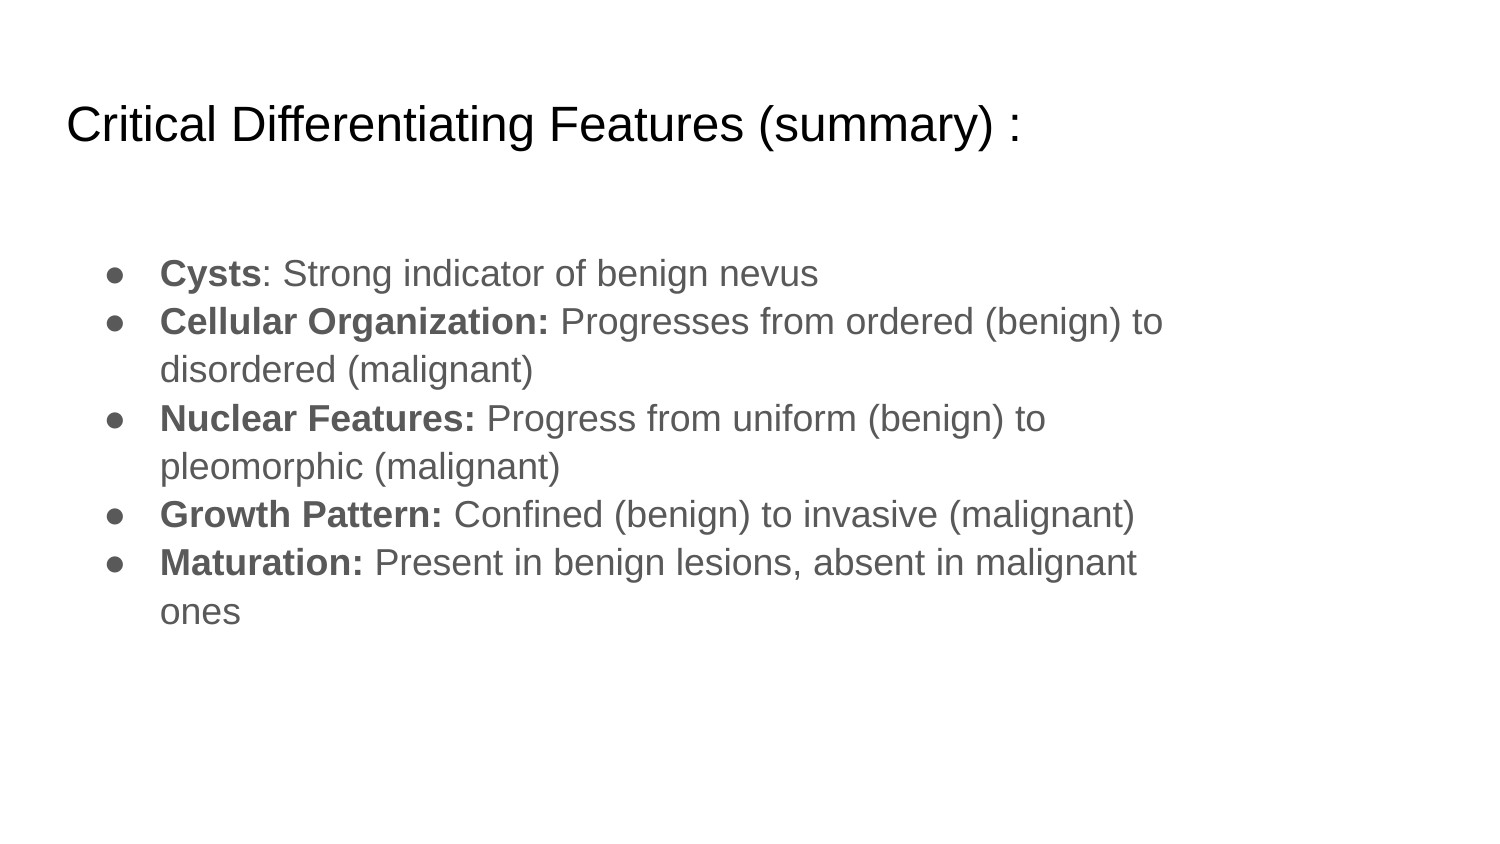

# Critical Differentiating Features (summary) :

Cysts: Strong indicator of benign nevus
Cellular Organization: Progresses from ordered (benign) to disordered (malignant)
Nuclear Features: Progress from uniform (benign) to pleomorphic (malignant)
Growth Pattern: Confined (benign) to invasive (malignant)
Maturation: Present in benign lesions, absent in malignant ones